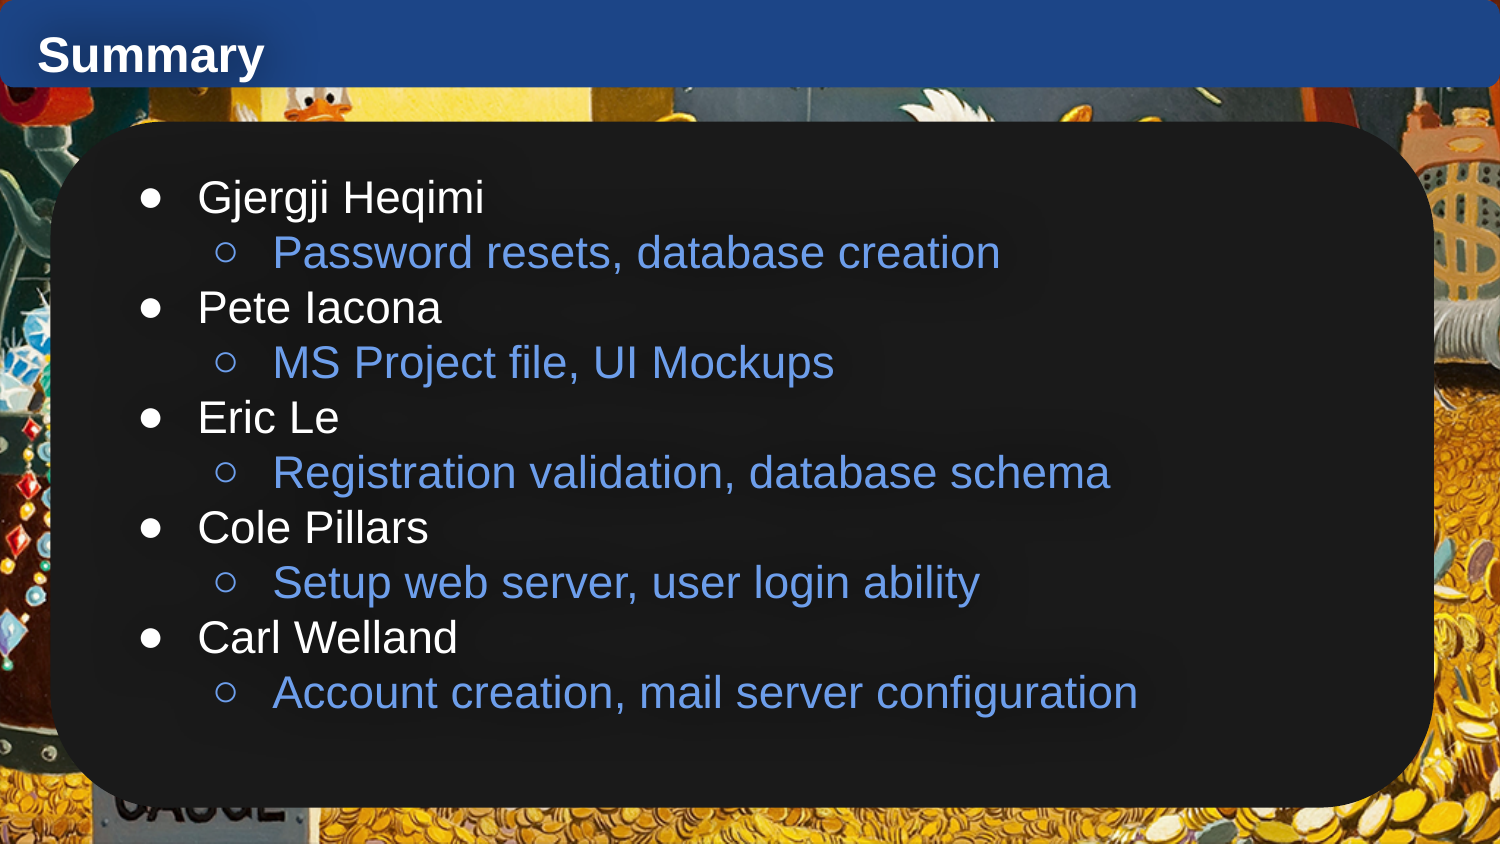

Summary

Gjergji Heqimi
Password resets, database creation
Pete Iacona
MS Project file, UI Mockups
Eric Le
Registration validation, database schema
Cole Pillars
Setup web server, user login ability
Carl Welland
Account creation, mail server configuration